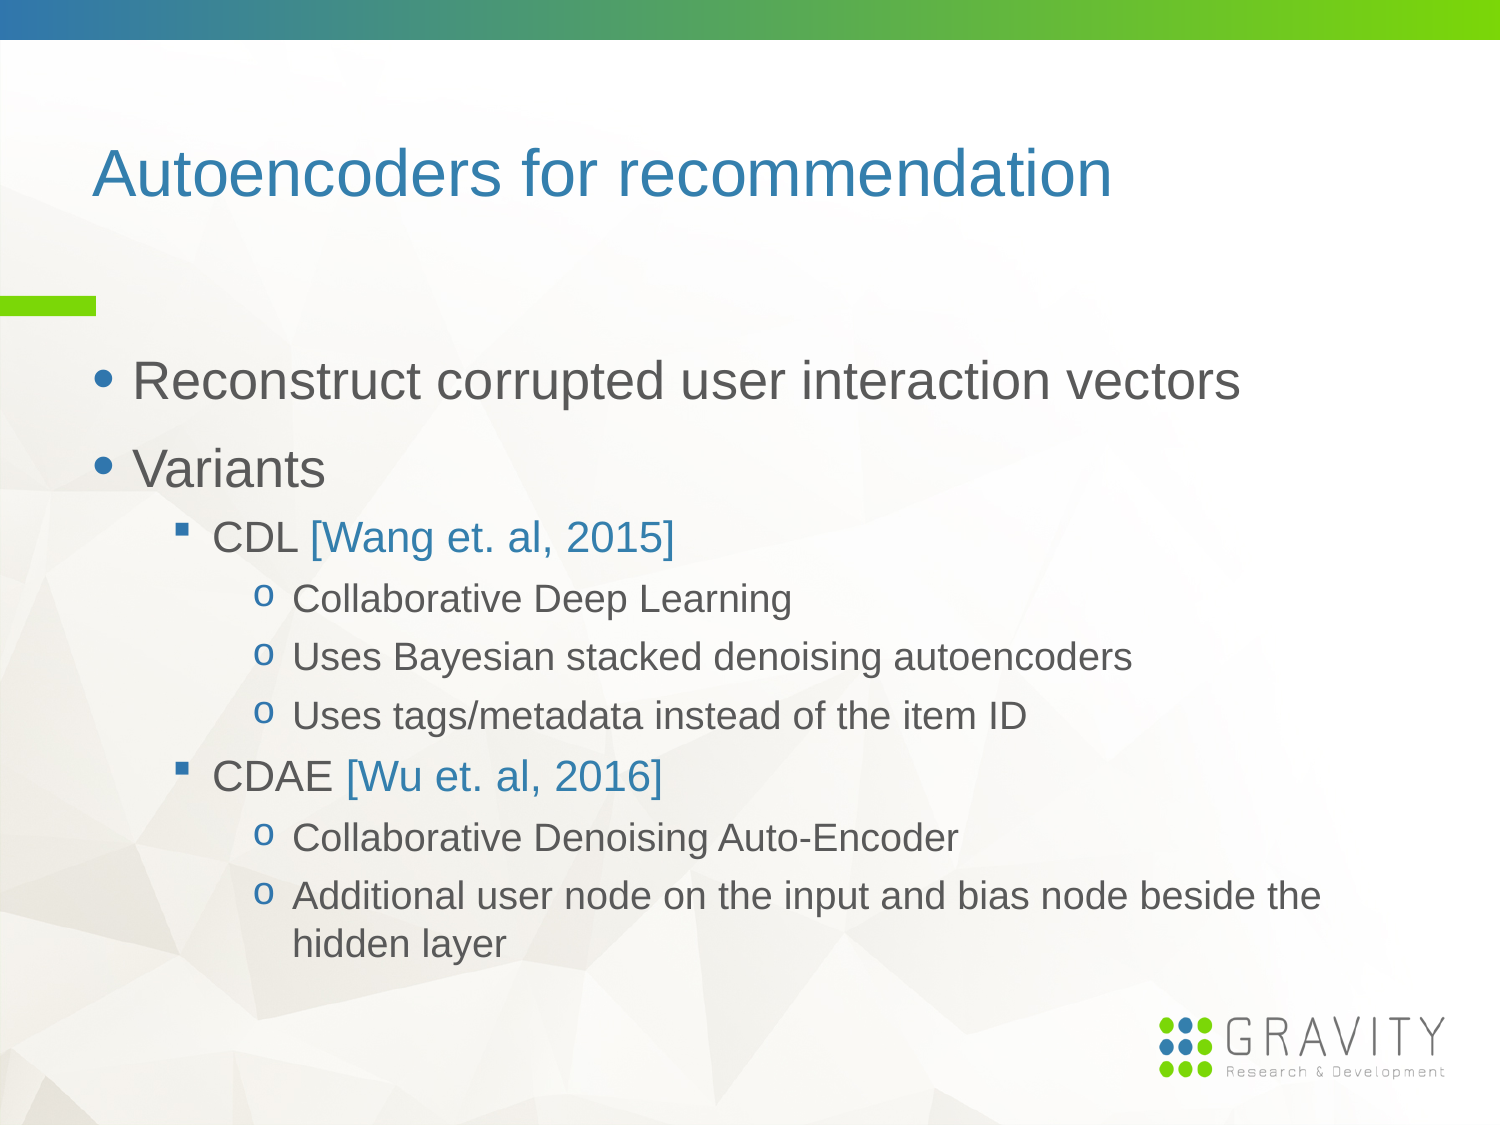

# Autoencoders for recommendation
Reconstruct corrupted user interaction vectors
Variants
CDL [Wang et. al, 2015]
Collaborative Deep Learning
Uses Bayesian stacked denoising autoencoders
Uses tags/metadata instead of the item ID
CDAE [Wu et. al, 2016]
Collaborative Denoising Auto-Encoder
Additional user node on the input and bias node beside the hidden layer